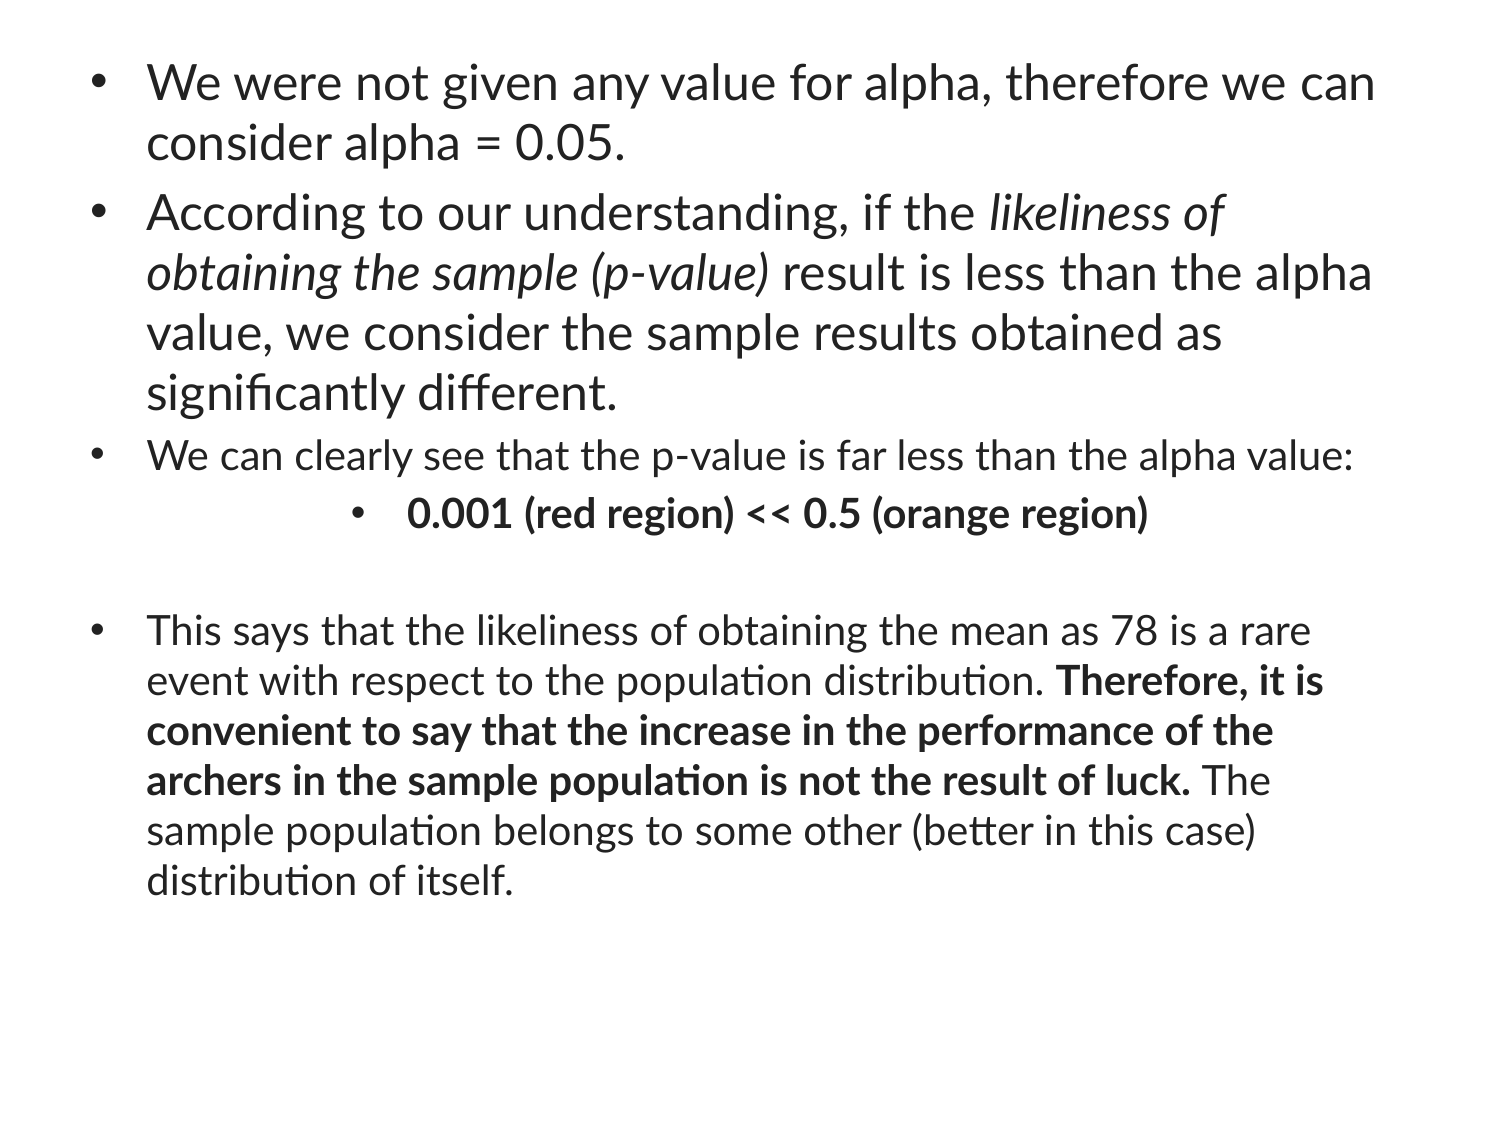

We were not given any value for alpha, therefore we can consider alpha = 0.05.
According to our understanding, if the likeliness of obtaining the sample (p-value) result is less than the alpha value, we consider the sample results obtained as significantly different.
We can clearly see that the p-value is far less than the alpha value:
0.001 (red region) << 0.5 (orange region)

This says that the likeliness of obtaining the mean as 78 is a rare event with respect to the population distribution. Therefore, it is convenient to say that the increase in the performance of the archers in the sample population is not the result of luck. The sample population belongs to some other (better in this case) distribution of itself.